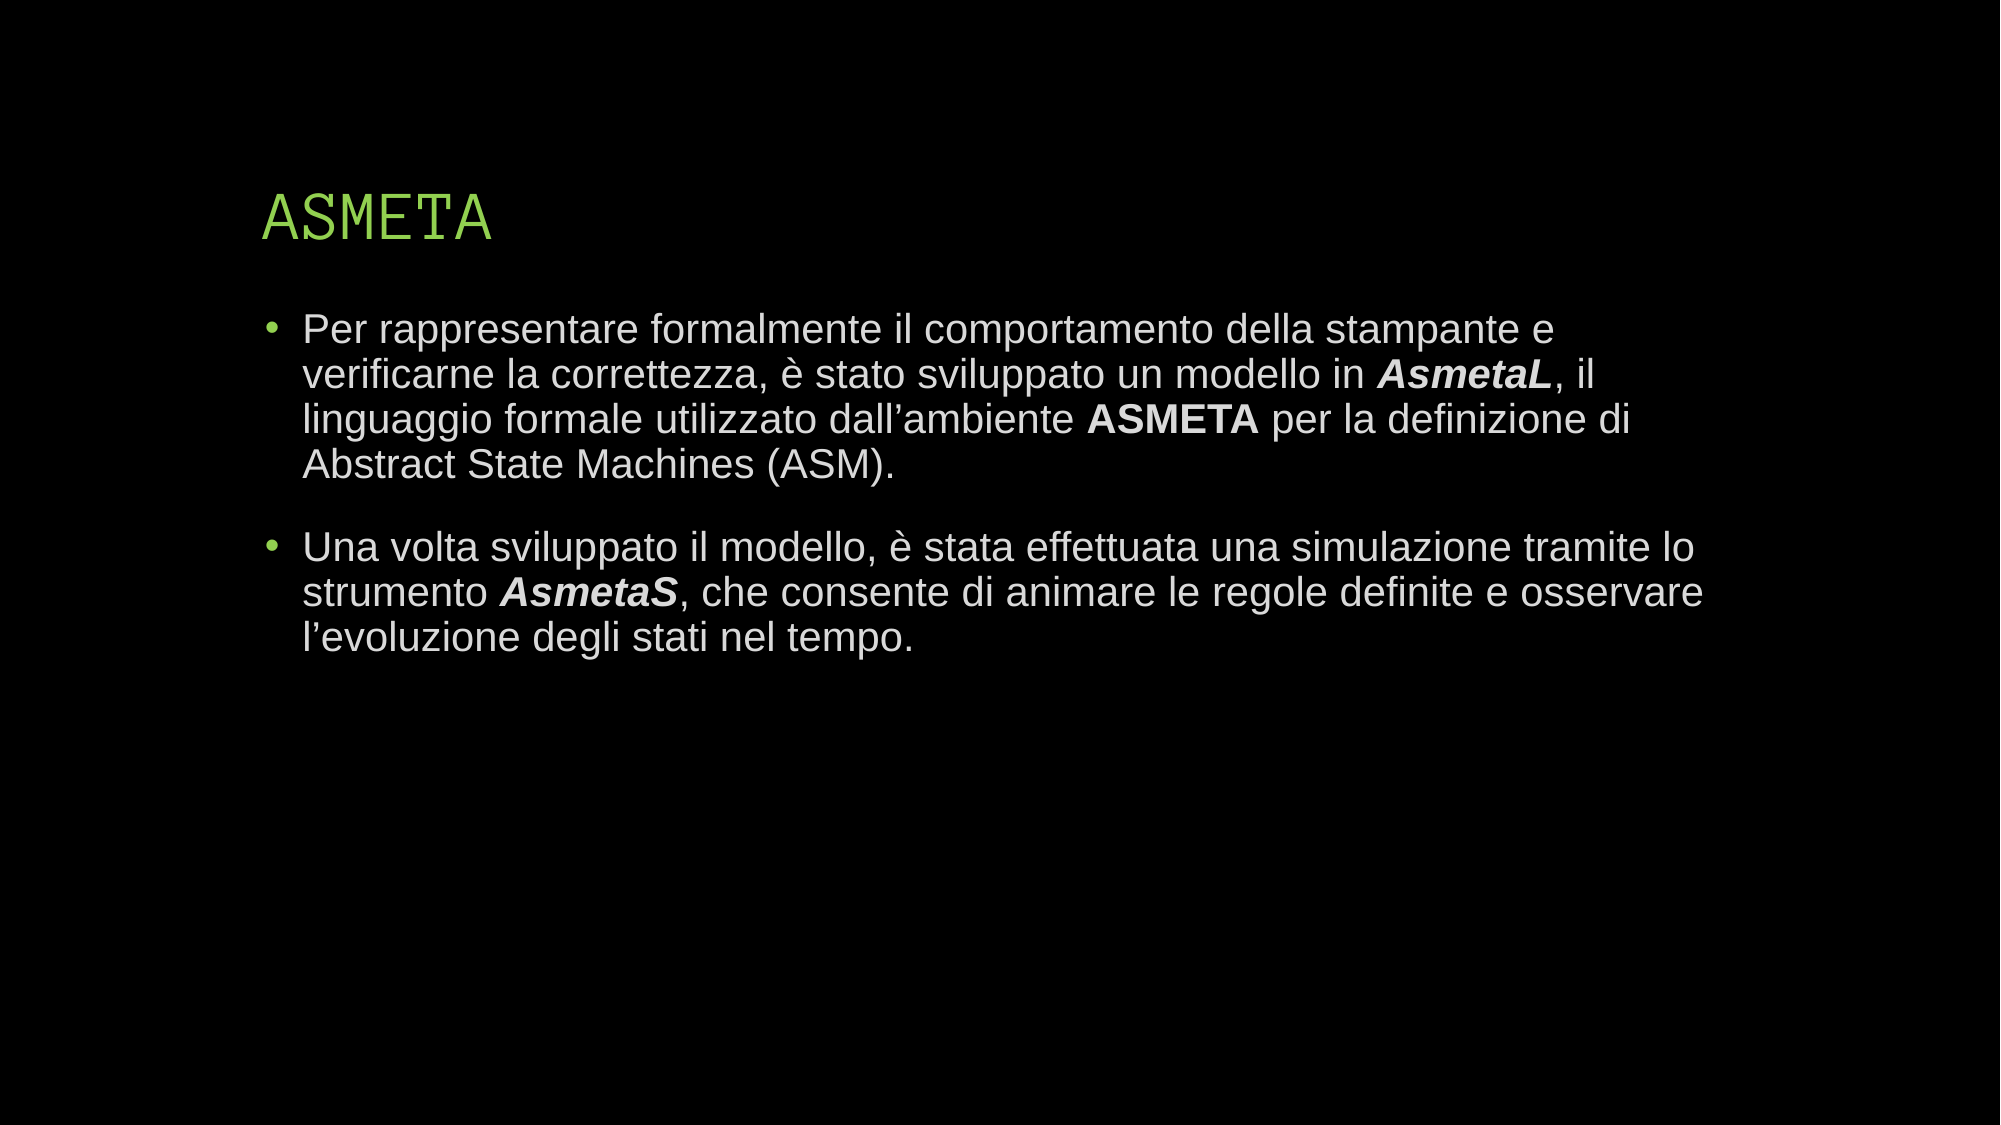

# ASMETA
Per rappresentare formalmente il comportamento della stampante e verificarne la correttezza, è stato sviluppato un modello in AsmetaL, il linguaggio formale utilizzato dall’ambiente ASMETA per la definizione di Abstract State Machines (ASM).
Una volta sviluppato il modello, è stata effettuata una simulazione tramite lo strumento AsmetaS, che consente di animare le regole definite e osservare l’evoluzione degli stati nel tempo.